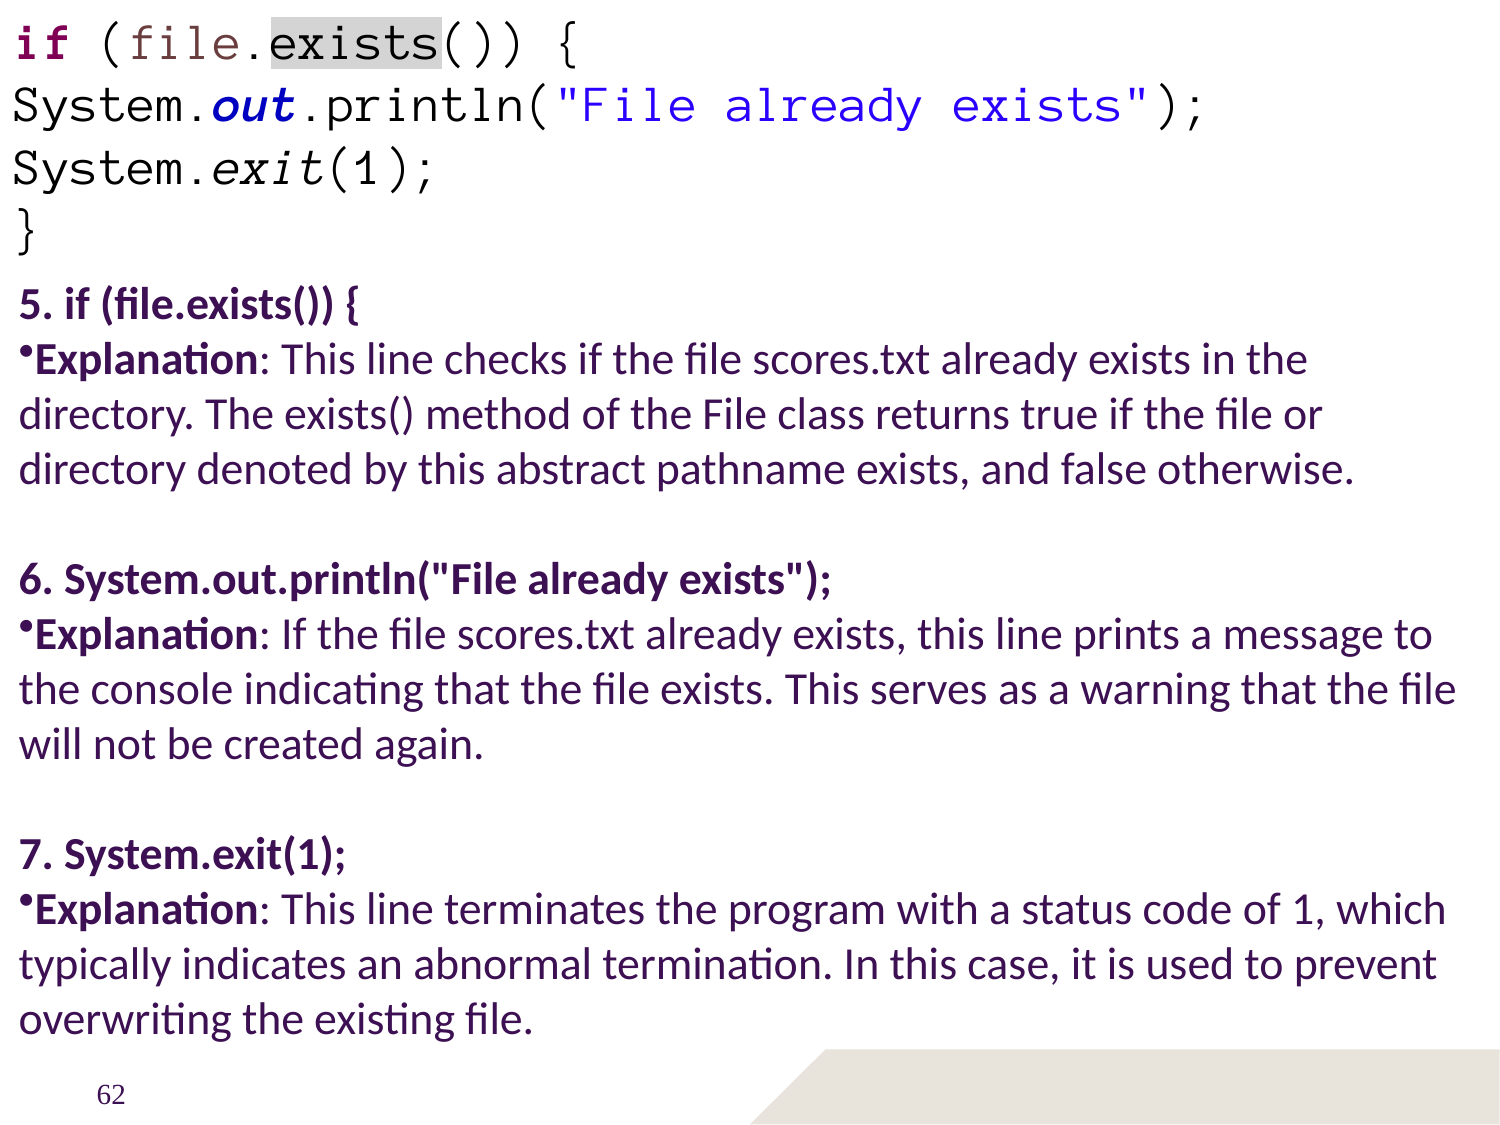

if (file.exists()) {
System.out.println("File already exists");
System.exit(1);
}
# Writing Data Using PrintWriter

5. if (file.exists()) {
Explanation: This line checks if the file scores.txt already exists in the directory. The exists() method of the File class returns true if the file or directory denoted by this abstract pathname exists, and false otherwise.

6. System.out.println("File already exists");
Explanation: If the file scores.txt already exists, this line prints a message to the console indicating that the file exists. This serves as a warning that the file will not be created again.

7. System.exit(1);
Explanation: This line terminates the program with a status code of 1, which typically indicates an abnormal termination. In this case, it is used to prevent overwriting the existing file.
62